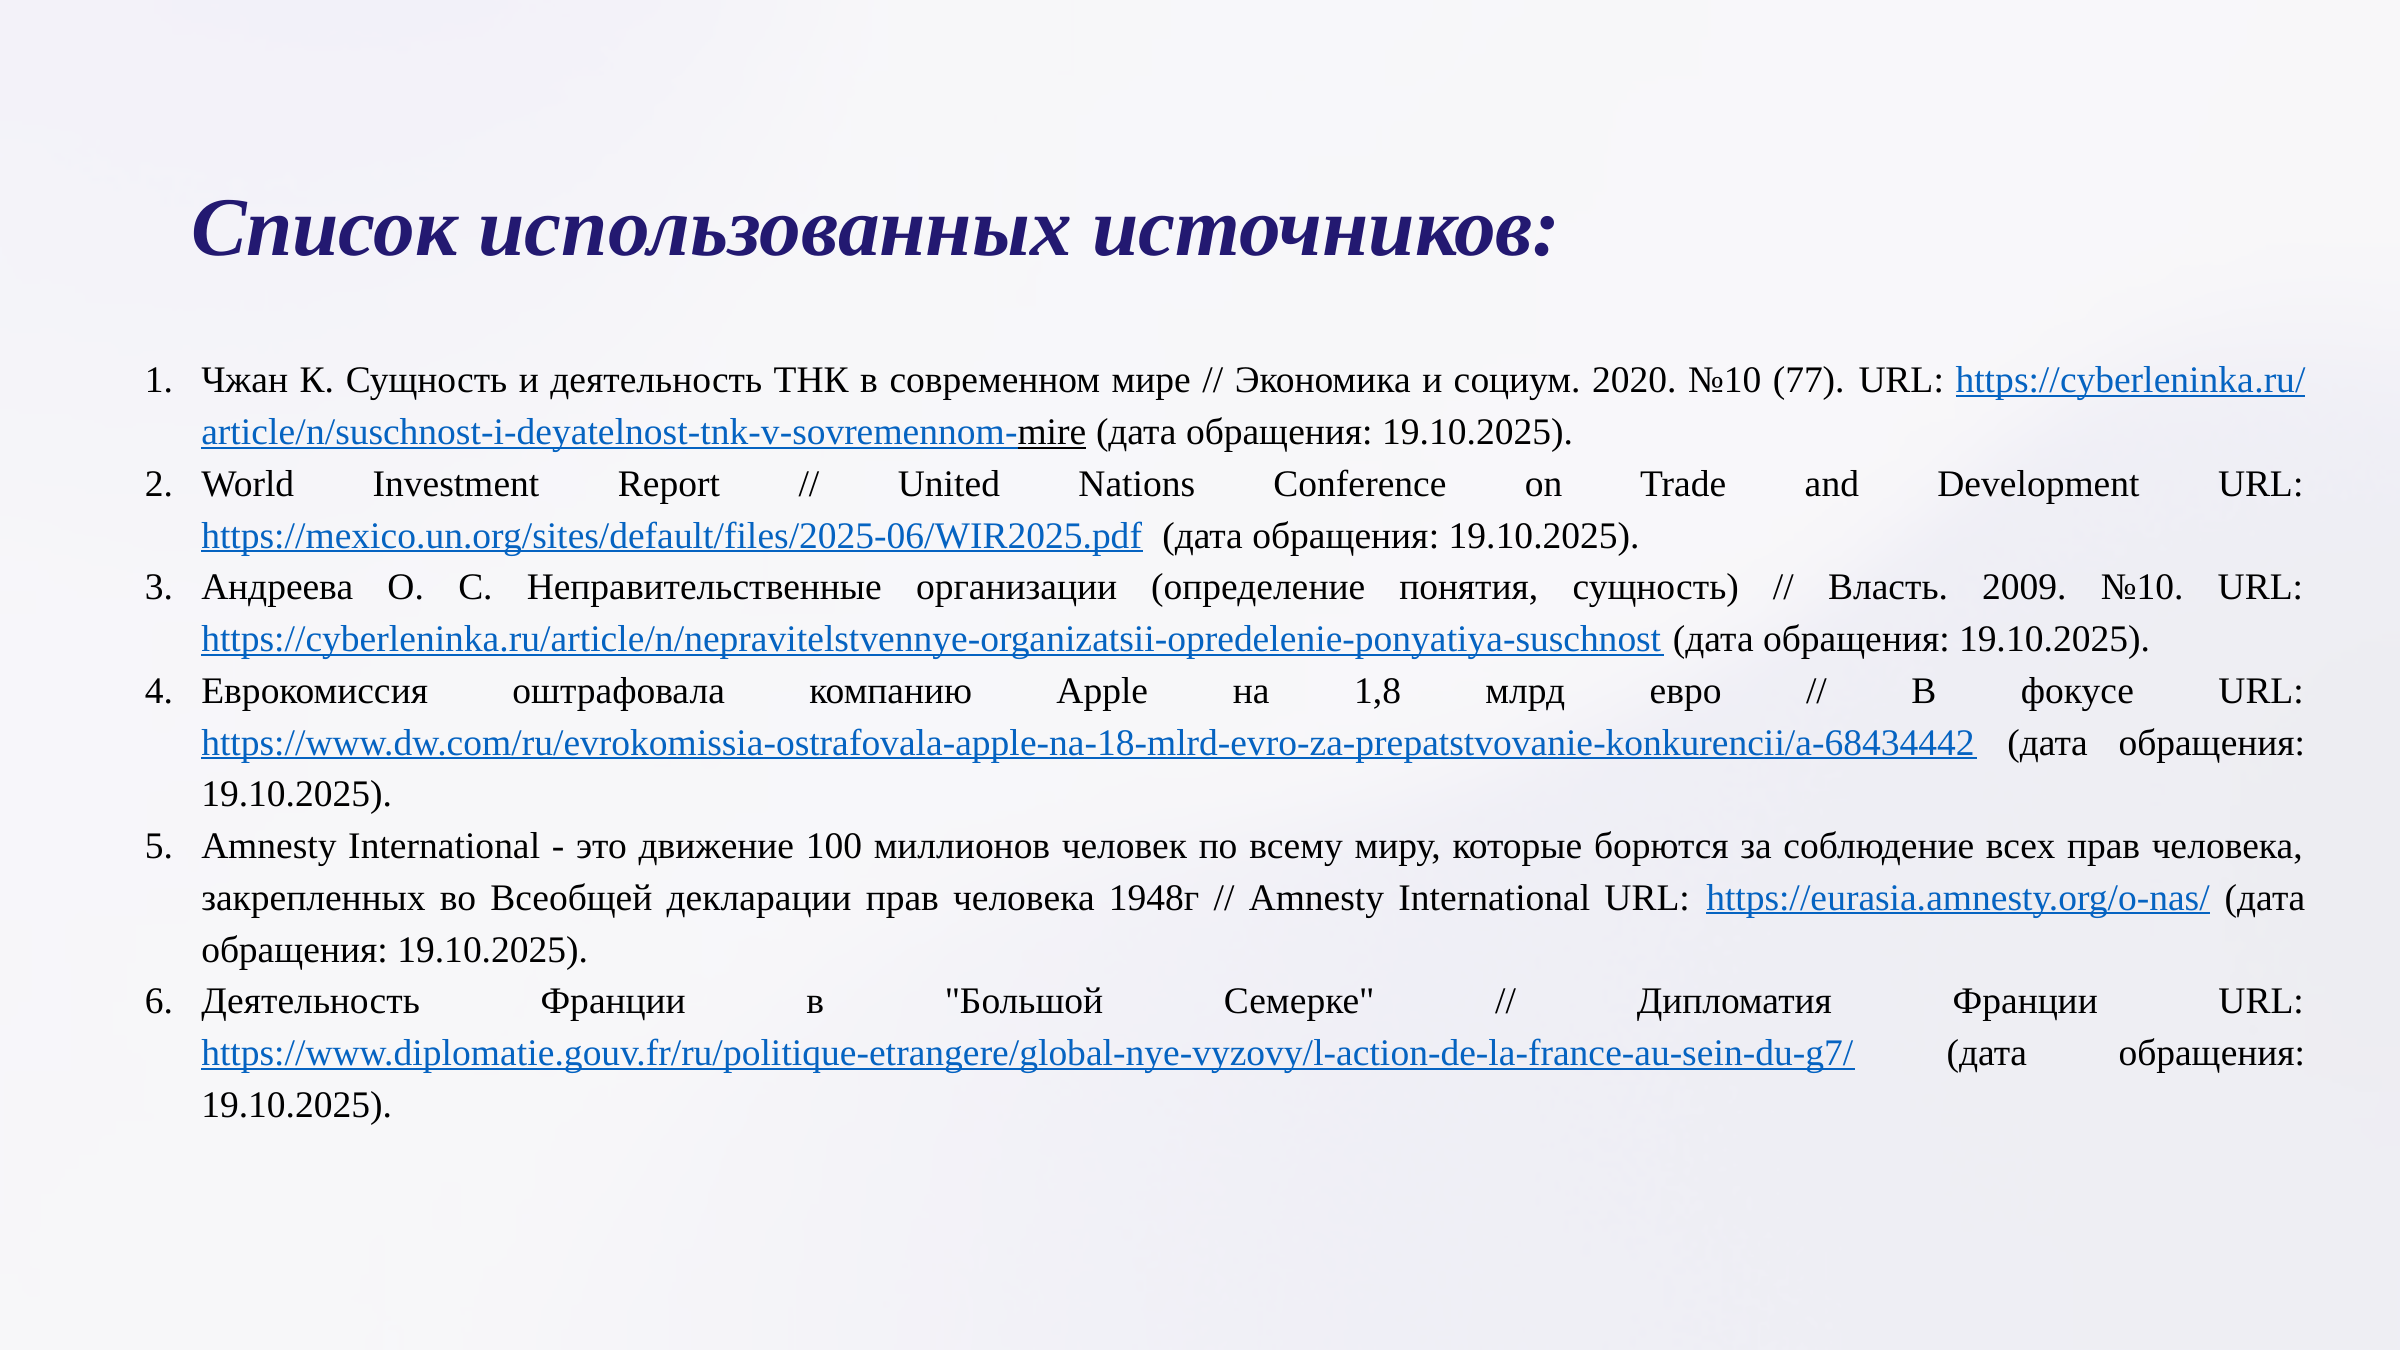

Список использованных источников:
Чжан К. Сущность и деятельность ТНК в современном мире // Экономика и социум. 2020. №10 (77). URL: https://cyberleninka.ru/article/n/suschnost-i-deyatelnost-tnk-v-sovremennom-mire (дата обращения: 19.10.2025).
World Investment Report // United Nations Conference on Trade and Development URL: https://mexico.un.org/sites/default/files/2025-06/WIR2025.pdf  (дата обращения: 19.10.2025).
Андреева О. С. Неправительственные организации (определение понятия, сущность) // Власть. 2009. №10. URL: https://cyberleninka.ru/article/n/nepravitelstvennye-organizatsii-opredelenie-ponyatiya-suschnost (дата обращения: 19.10.2025).
Еврокомиcсия оштрафовала компанию Apple на 1,8 млрд евро // В фокусе URL: https://www.dw.com/ru/evrokomissia-ostrafovala-apple-na-18-mlrd-evro-za-prepatstvovanie-konkurencii/a-68434442 (дата обращения: 19.10.2025).
Amnesty International - это движение 100 миллионов человек по всему миру, которые борются за соблюдение всех прав человека, закрепленных во Всеобщей декларации прав человека 1948г // Amnesty International URL: https://eurasia.amnesty.org/o-nas/ (дата обращения: 19.10.2025).
Деятельность Франции в "Большой Семерке" // Дипломатия Франции URL: https://www.diplomatie.gouv.fr/ru/politique-etrangere/global-nye-vyzovy/l-action-de-la-france-au-sein-du-g7/ (дата обращения: 19.10.2025).